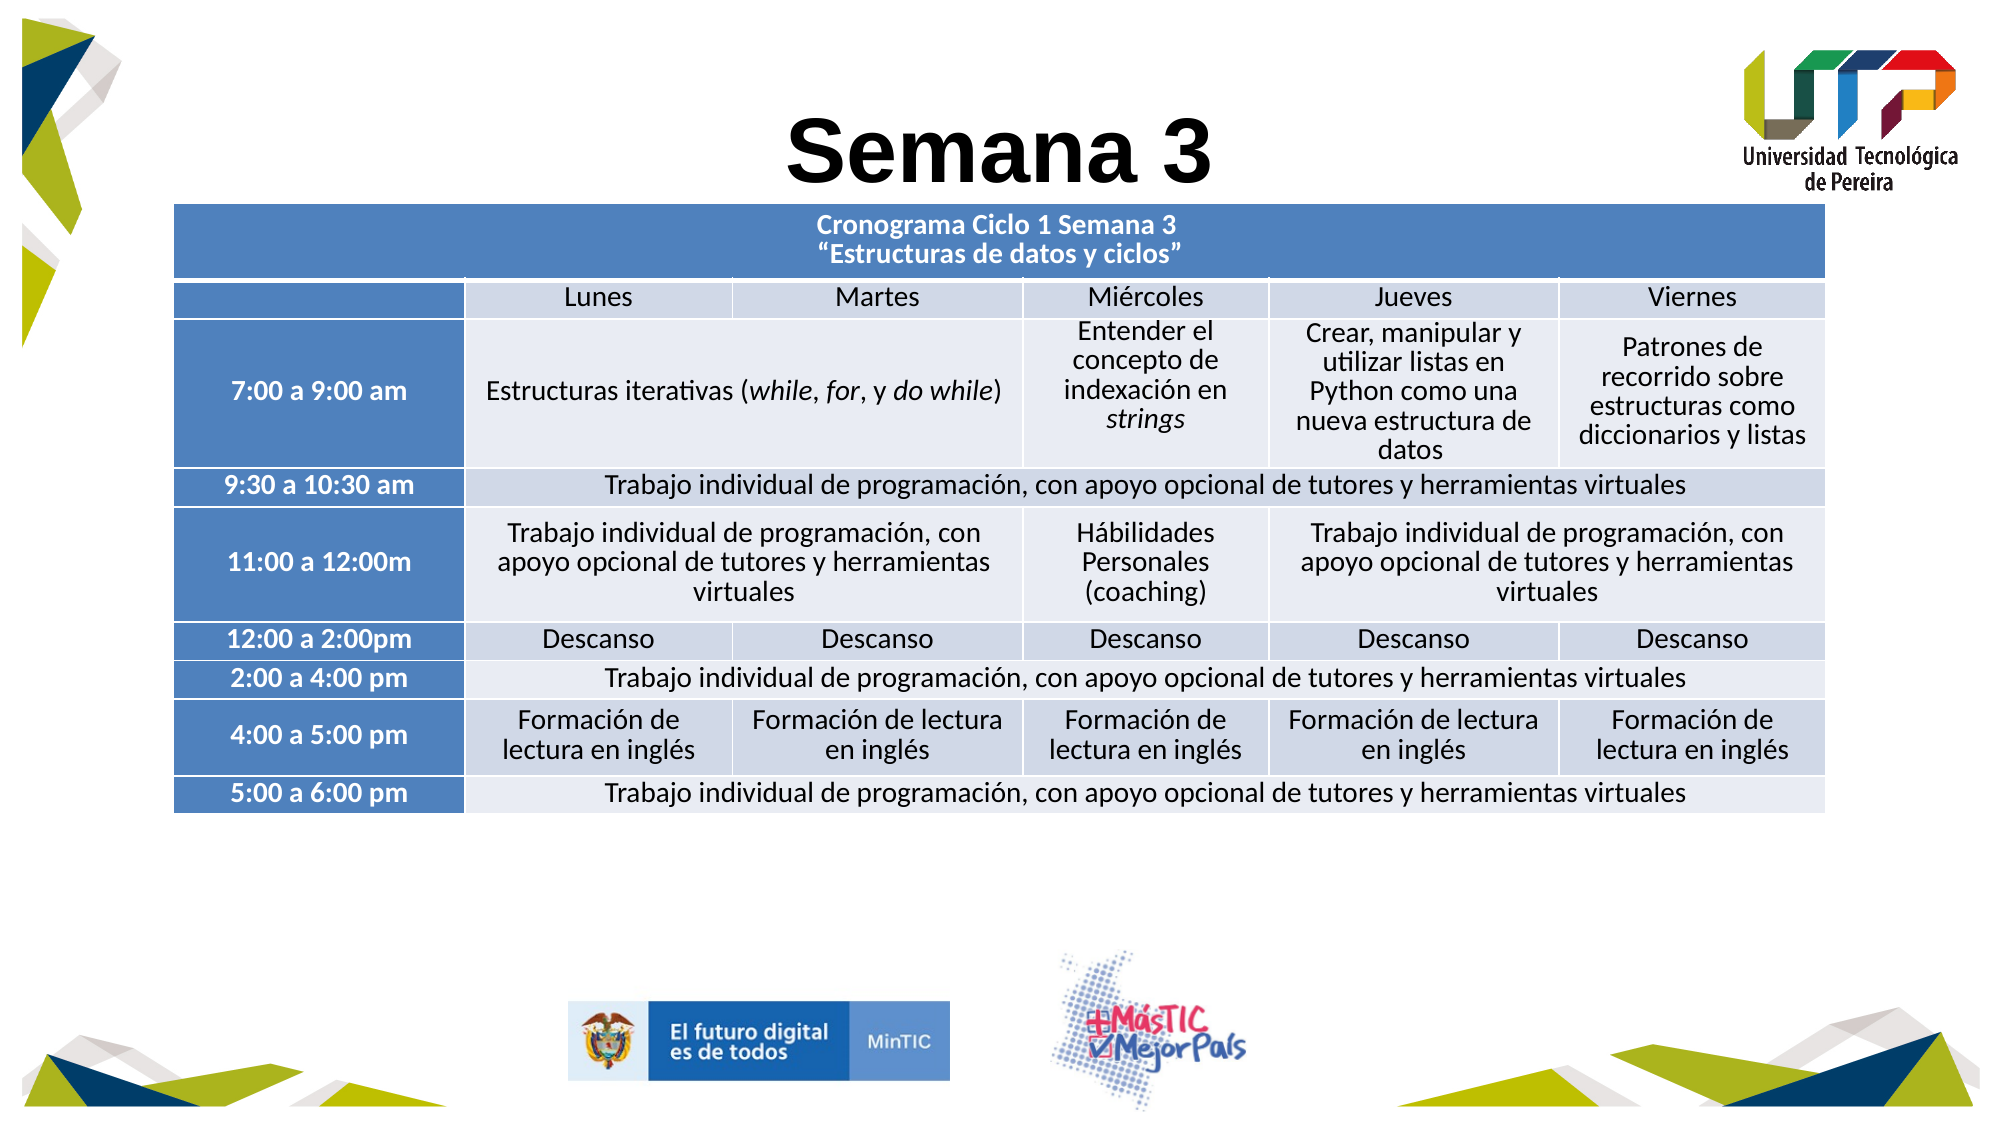

# Semana 3
| Cronograma Ciclo 1 Semana 3 “Estructuras de datos y ciclos” |  |  |  |  |  |
| --- | --- | --- | --- | --- | --- |
|  | Lunes | Martes | Miércoles | Jueves | Viernes |
| 7:00 a 9:00 am | Estructuras iterativas (while, for, y do while) |  | Entender el concepto de indexación en strings | Crear, manipular y utilizar listas en Python como una nueva estructura de datos | Patrones de recorrido sobre estructuras como diccionarios y listas |
| 9:30 a 10:30 am | Trabajo individual de programación, con apoyo opcional de tutores y herramientas virtuales |  |  |  |  |
| 11:00 a 12:00m | Trabajo individual de programación, con apoyo opcional de tutores y herramientas virtuales |  | Hábilidades Personales (coaching) | Trabajo individual de programación, con apoyo opcional de tutores y herramientas virtuales |  |
| 12:00 a 2:00pm | Descanso | Descanso | Descanso | Descanso | Descanso |
| 2:00 a 4:00 pm | Trabajo individual de programación, con apoyo opcional de tutores y herramientas virtuales |  |  |  |  |
| 4:00 a 5:00 pm | Formación de lectura en inglés | Formación de lectura en inglés | Formación de lectura en inglés | Formación de lectura en inglés | Formación de lectura en inglés |
| 5:00 a 6:00 pm | Trabajo individual de programación, con apoyo opcional de tutores y herramientas virtuales |  |  |  |  |